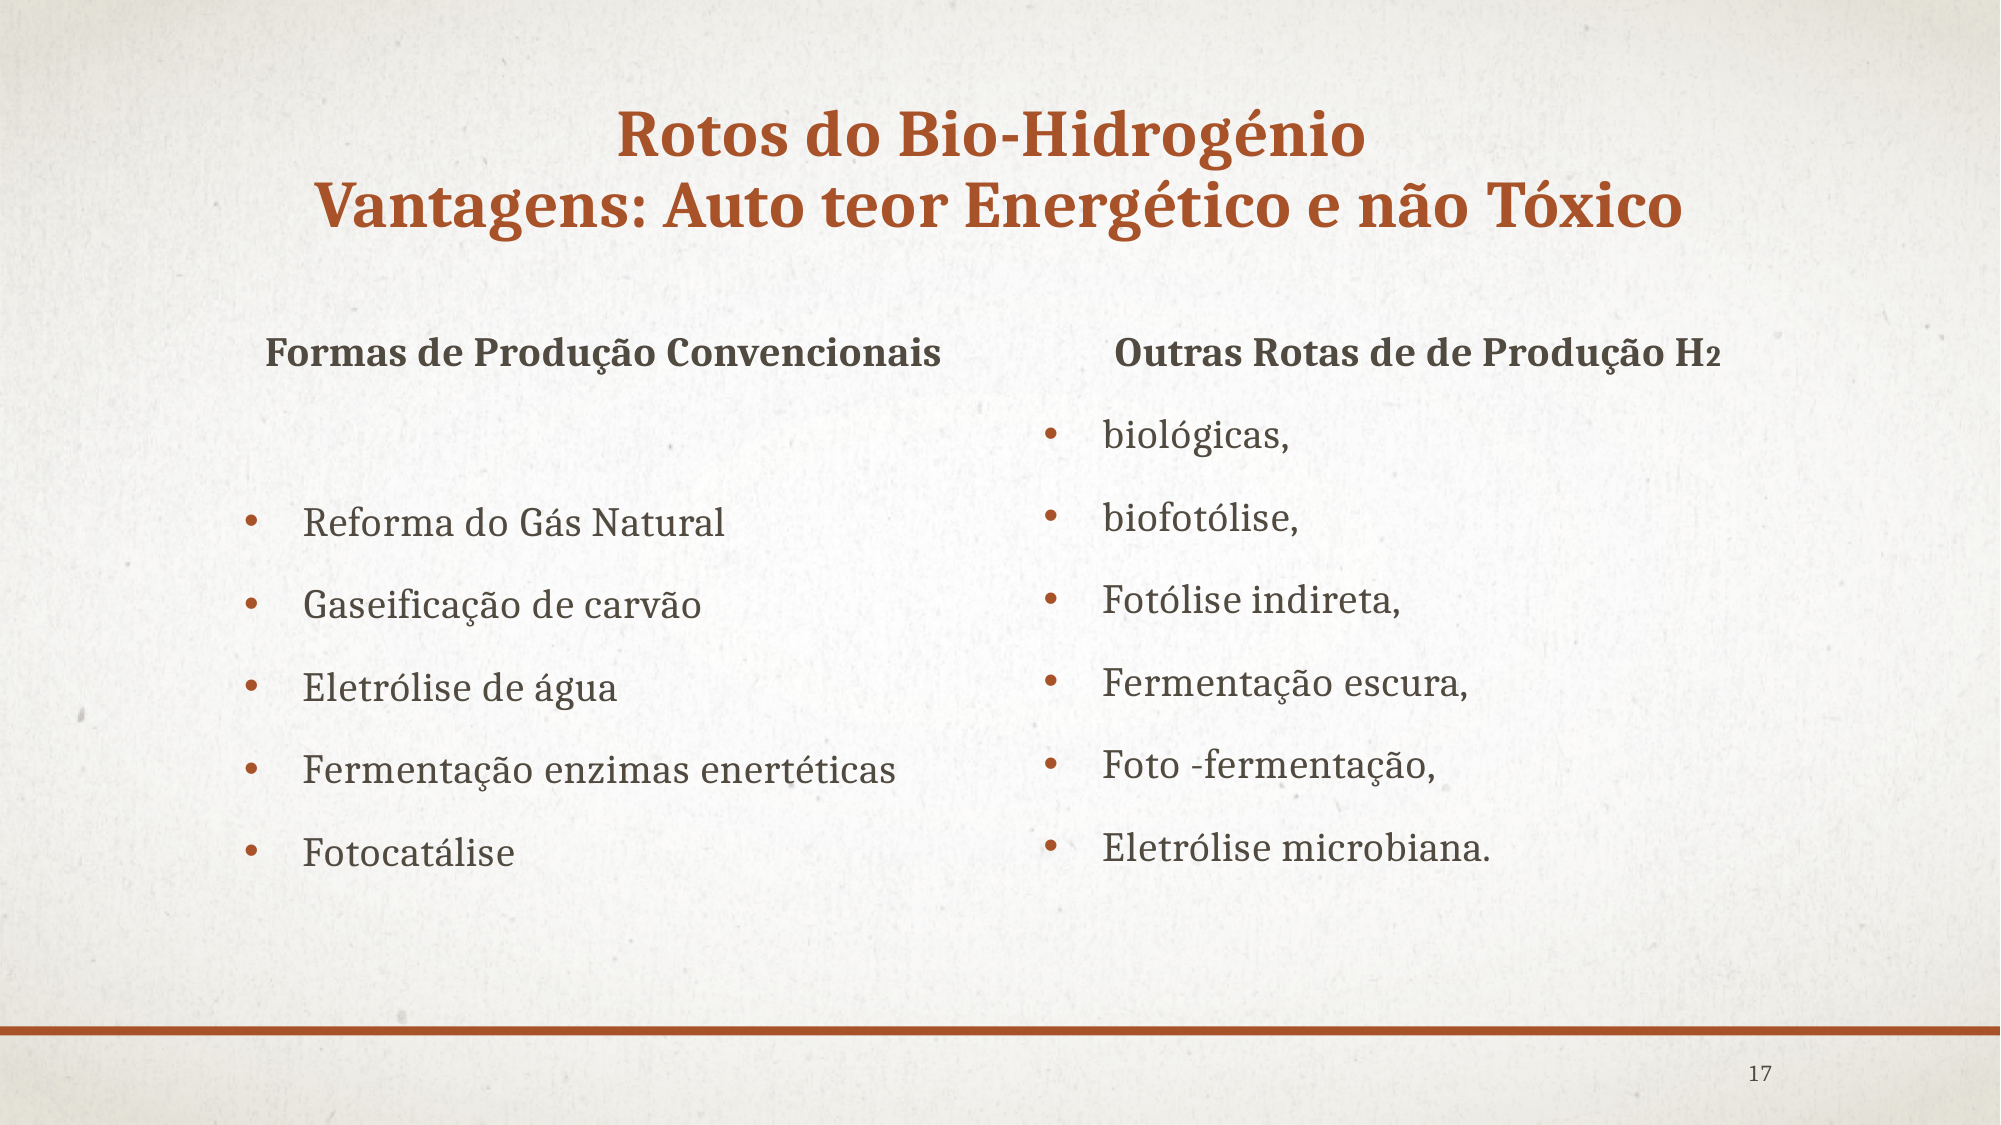

# Rotos do Bio-Hidrogénio Vantagens: Auto teor Energético e não Tóxico
Formas de Produção Convencionais
Outras Rotas de de Produção H2

Reforma do Gás Natural
Gaseificação de carvão
Eletrólise de água
Fermentação enzimas enertéticas
Fotocatálise
biológicas,
biofotólise,
Fotólise indireta,
Fermentação escura,
Foto -fermentação,
Eletrólise microbiana.

17